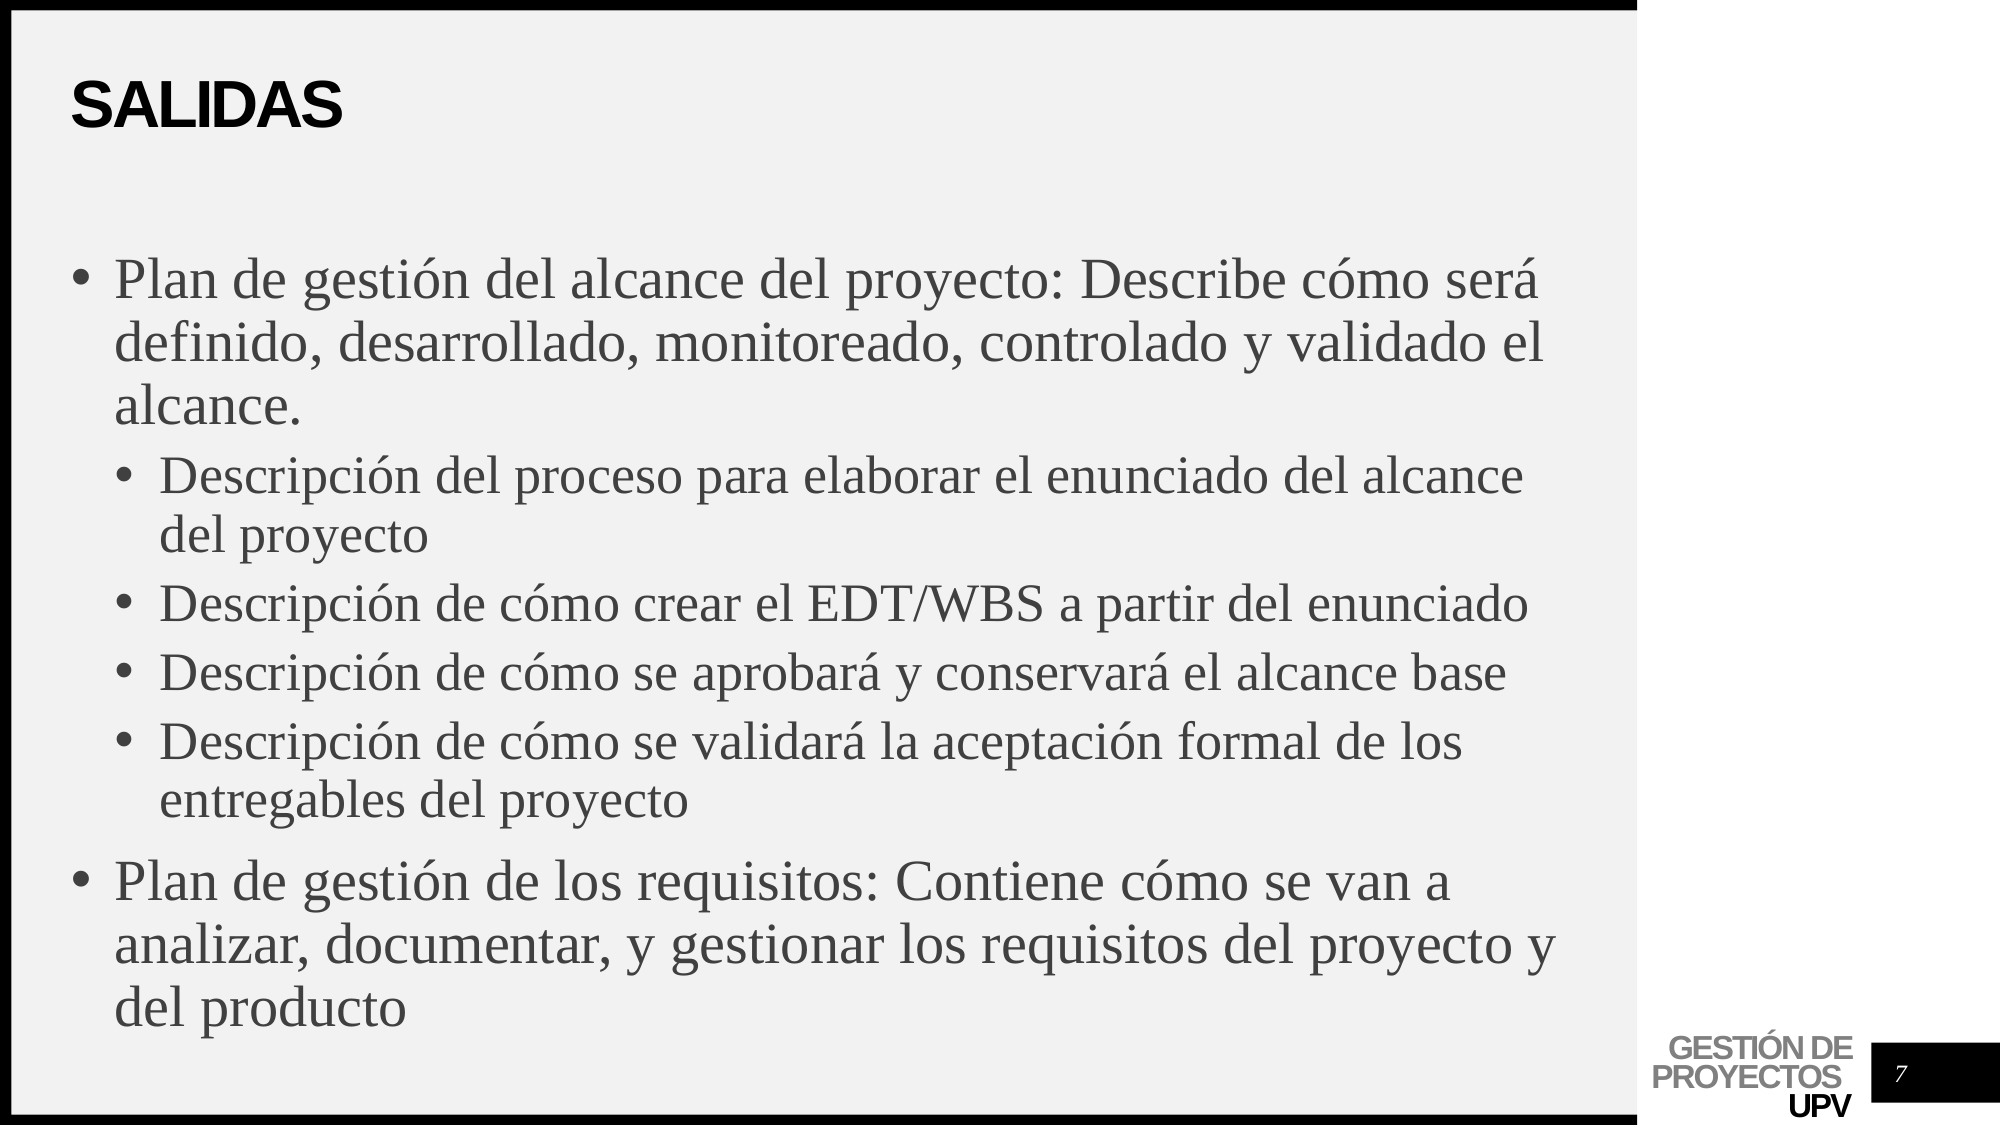

# Salidas

Plan de gestión del alcance del proyecto: Describe cómo será definido, desarrollado, monitoreado, controlado y validado el alcance.
Descripción del proceso para elaborar el enunciado del alcance del proyecto
Descripción de cómo crear el EDT/WBS a partir del enunciado
Descripción de cómo se aprobará y conservará el alcance base
Descripción de cómo se validará la aceptación formal de los entregables del proyecto
Plan de gestión de los requisitos: Contiene cómo se van a analizar, documentar, y gestionar los requisitos del proyecto y del producto

7